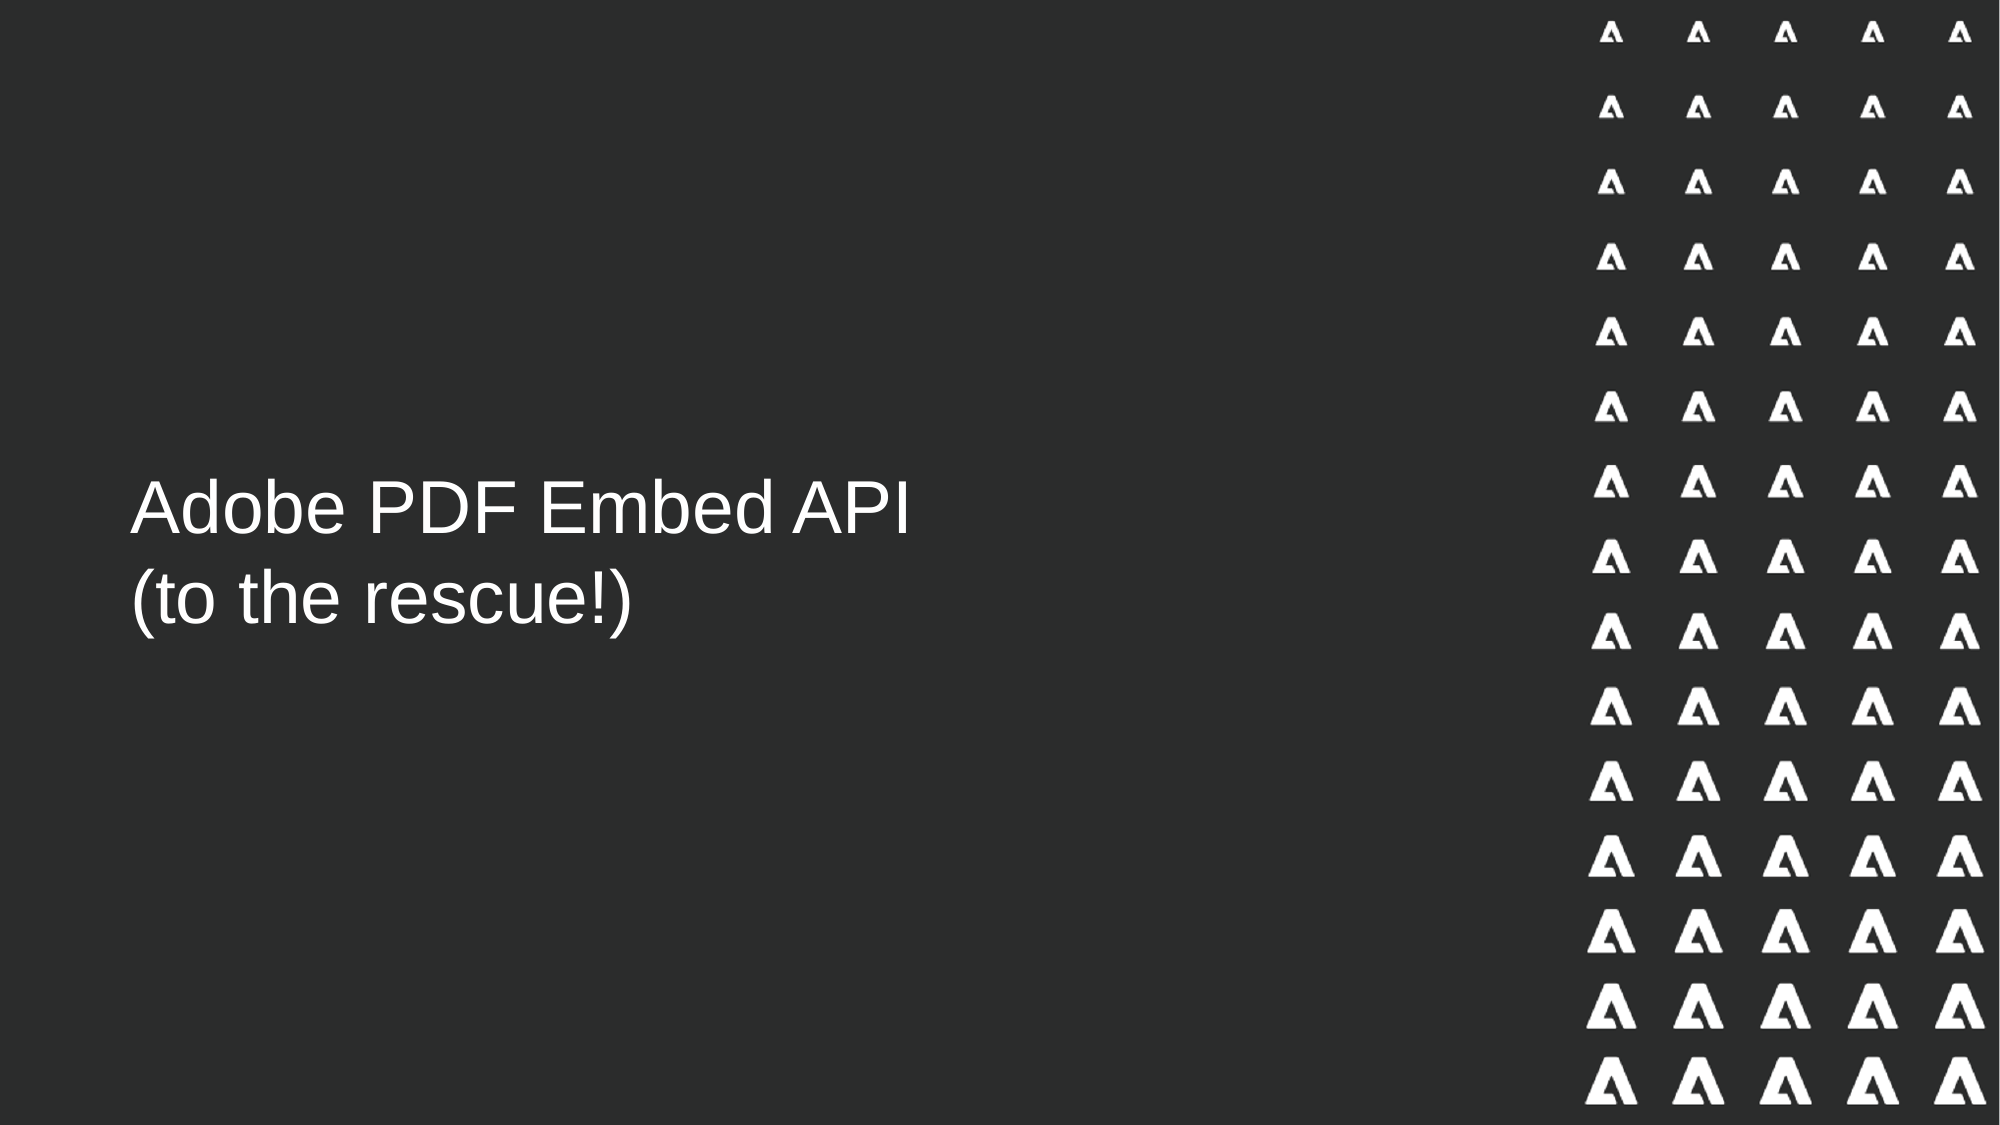

# Adobe PDF Embed API (to the rescue!)